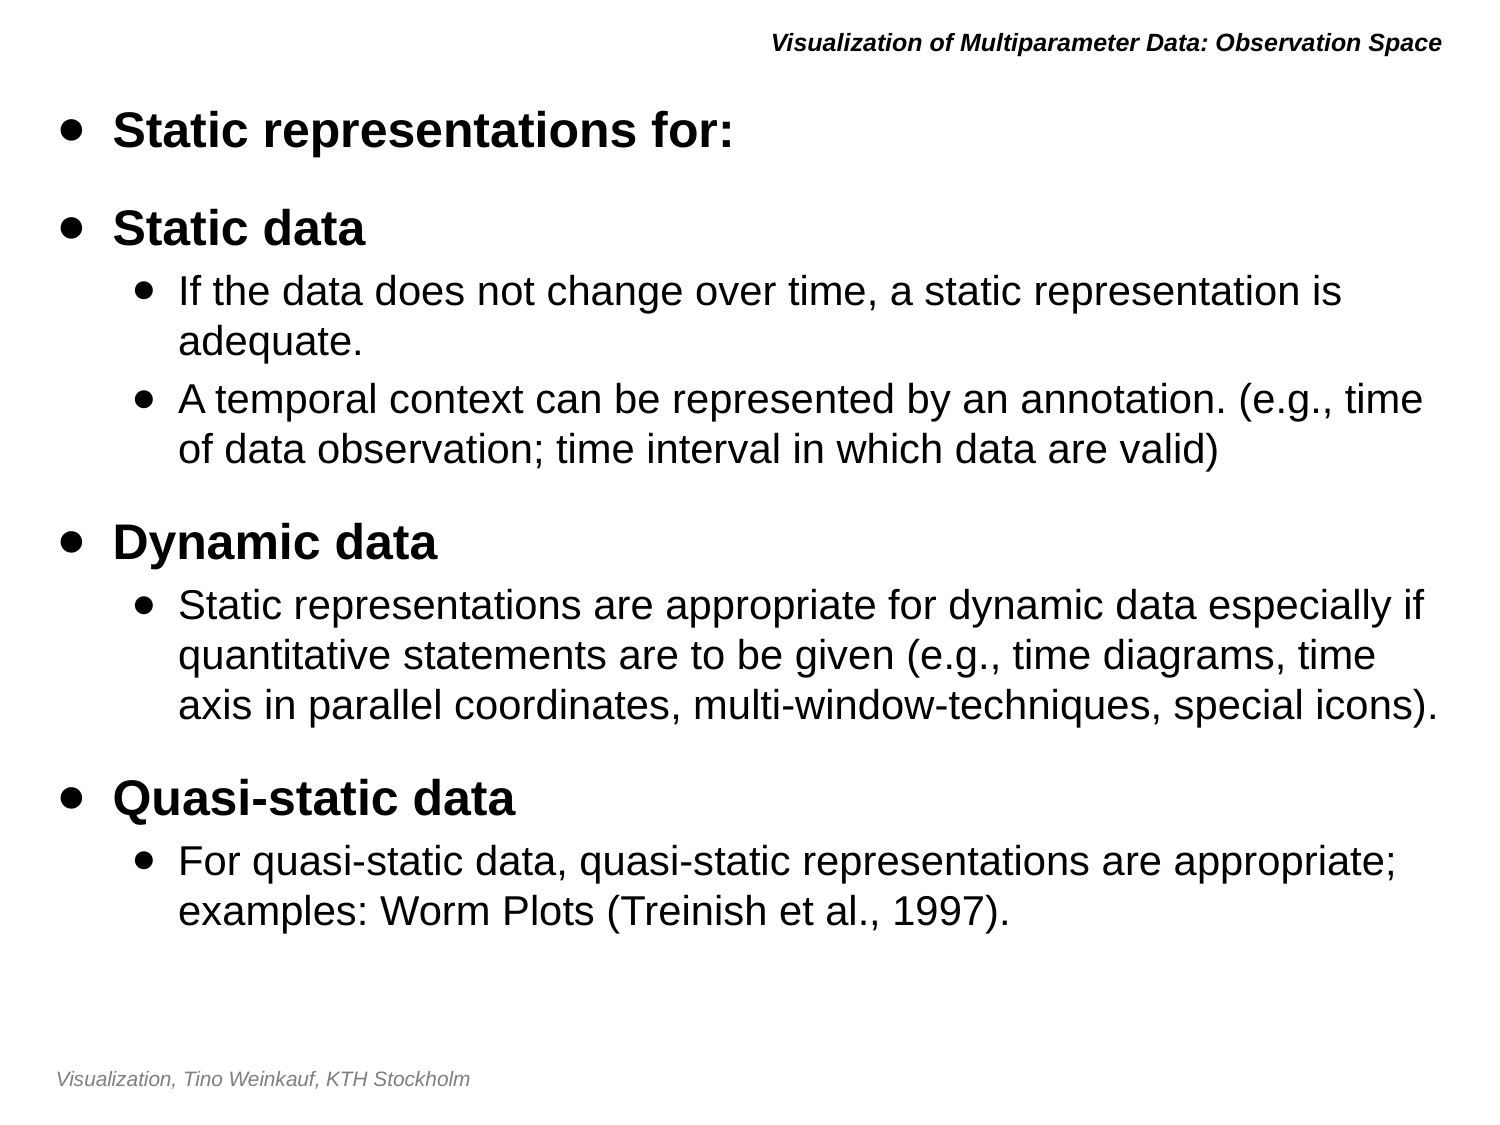

# Visualization of Multiparameter Data: Observation Space
Static representations for:
Static data
If the data does not change over time, a static representation is adequate.
A temporal context can be represented by an annotation. (e.g., time of data observation; time interval in which data are valid)
Dynamic data
Static representations are appropriate for dynamic data especially if quantitative statements are to be given (e.g., time diagrams, time axis in parallel coordinates, multi-window-techniques, special icons).
Quasi-static data
For quasi-static data, quasi-static representations are appropriate; examples: Worm Plots (Treinish et al., 1997).